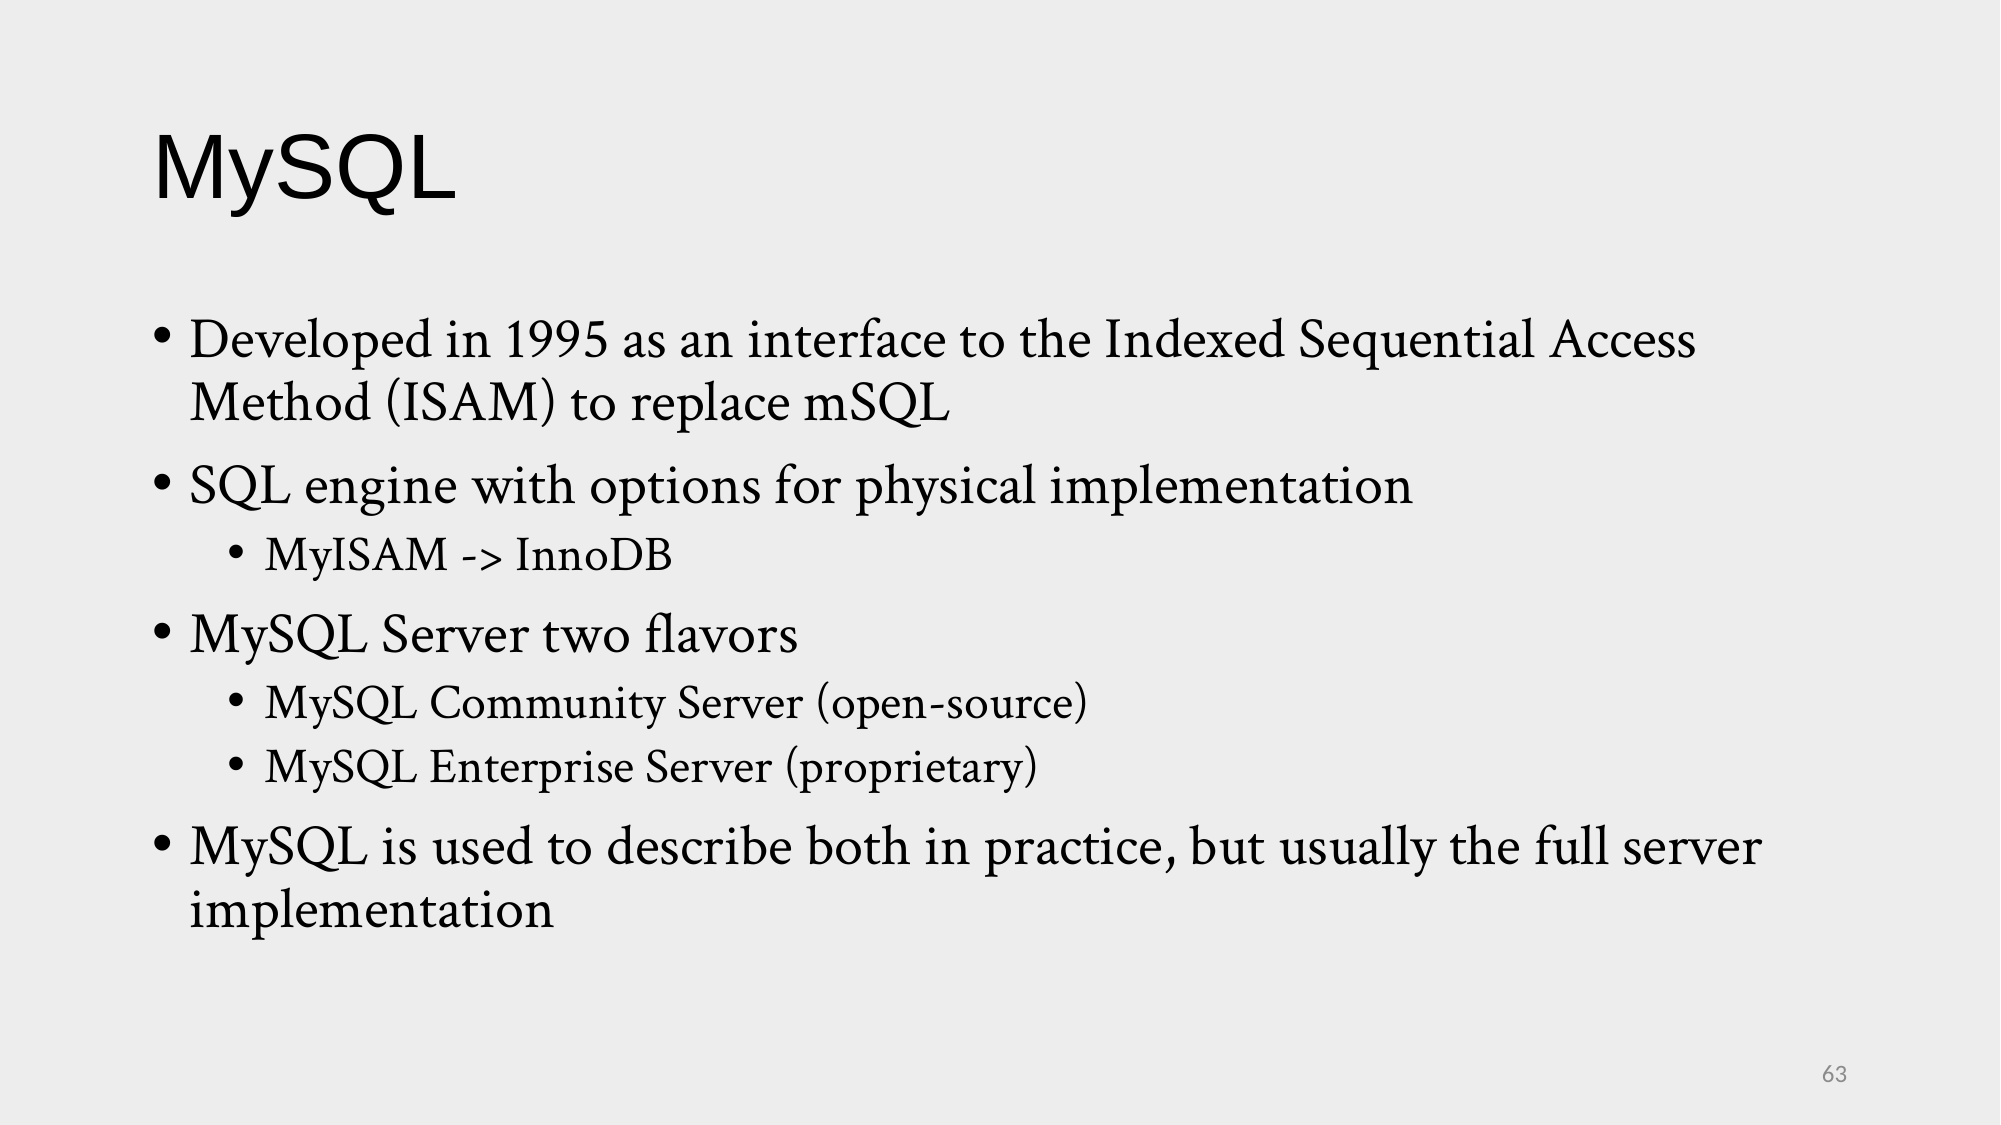

# MySQL
Developed in 1995 as an interface to the Indexed Sequential Access Method (ISAM) to replace mSQL
SQL engine with options for physical implementation
MyISAM -> InnoDB
MySQL Server two flavors
MySQL Community Server (open-source)
MySQL Enterprise Server (proprietary)
MySQL is used to describe both in practice, but usually the full server implementation
63